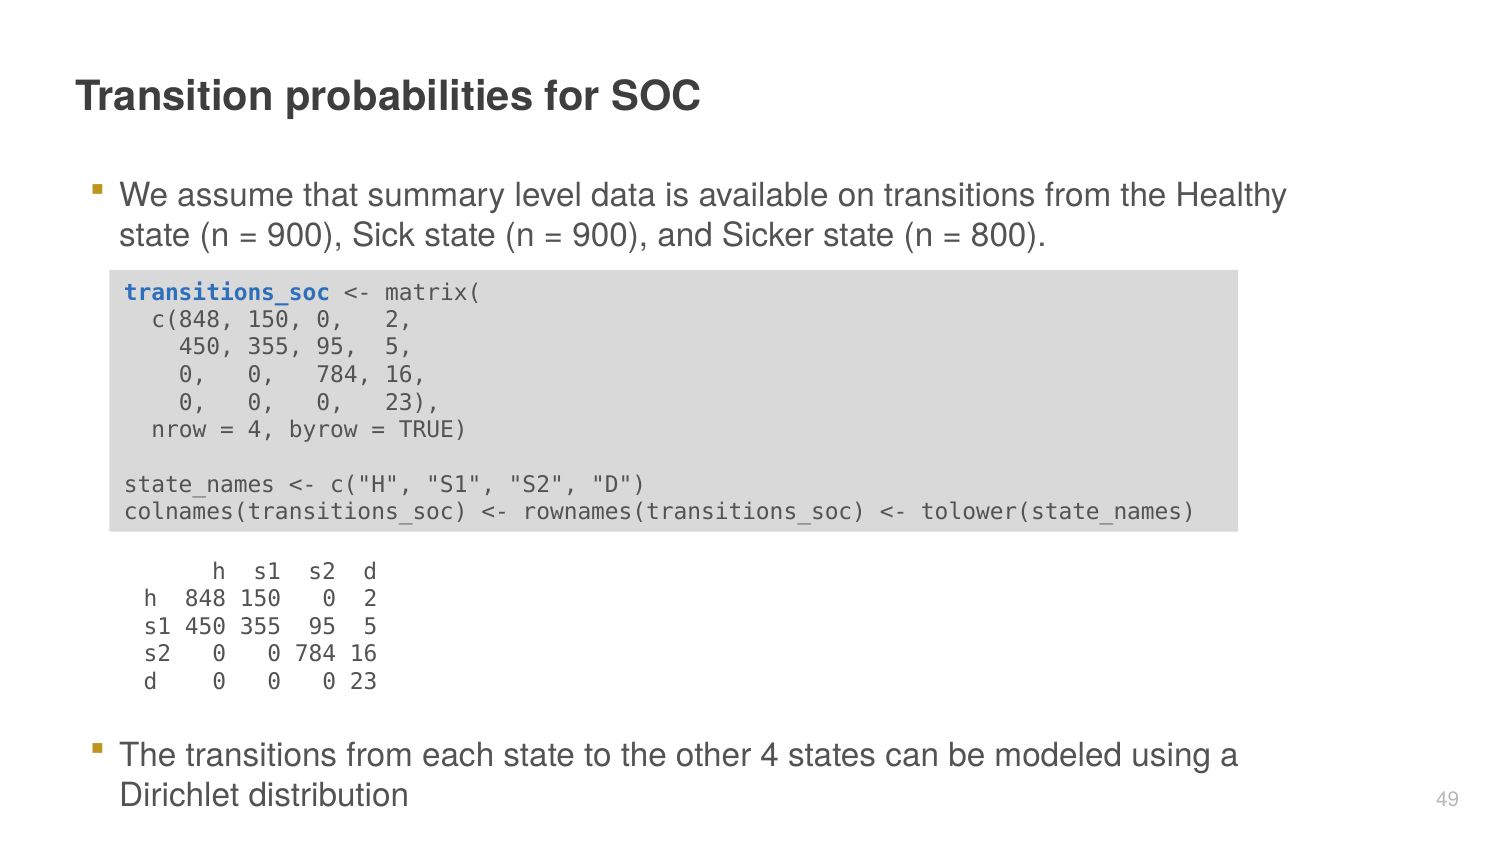

# Transition probabilities for SOC
We assume that summary level data is available on transitions from the Healthy state (n = 900), Sick state (n = 900), and Sicker state (n = 800).

The transitions from each state to the other 4 states can be modeled using a Dirichlet distribution

transitions_soc <- matrix(
  c(848, 150, 0,   2,
    450, 355, 95,  5,
    0,   0,   784, 16,
    0,   0,   0,   23),
  nrow = 4, byrow = TRUE)

state_names <- c("H", "S1", "S2", "D")
colnames(transitions_soc) <- rownames(transitions_soc) <- tolower(state_names)
     h  s1  s2  d
h  848 150   0  2
s1 450 355  95  5
s2   0   0 784 16
d    0   0   0 23
49